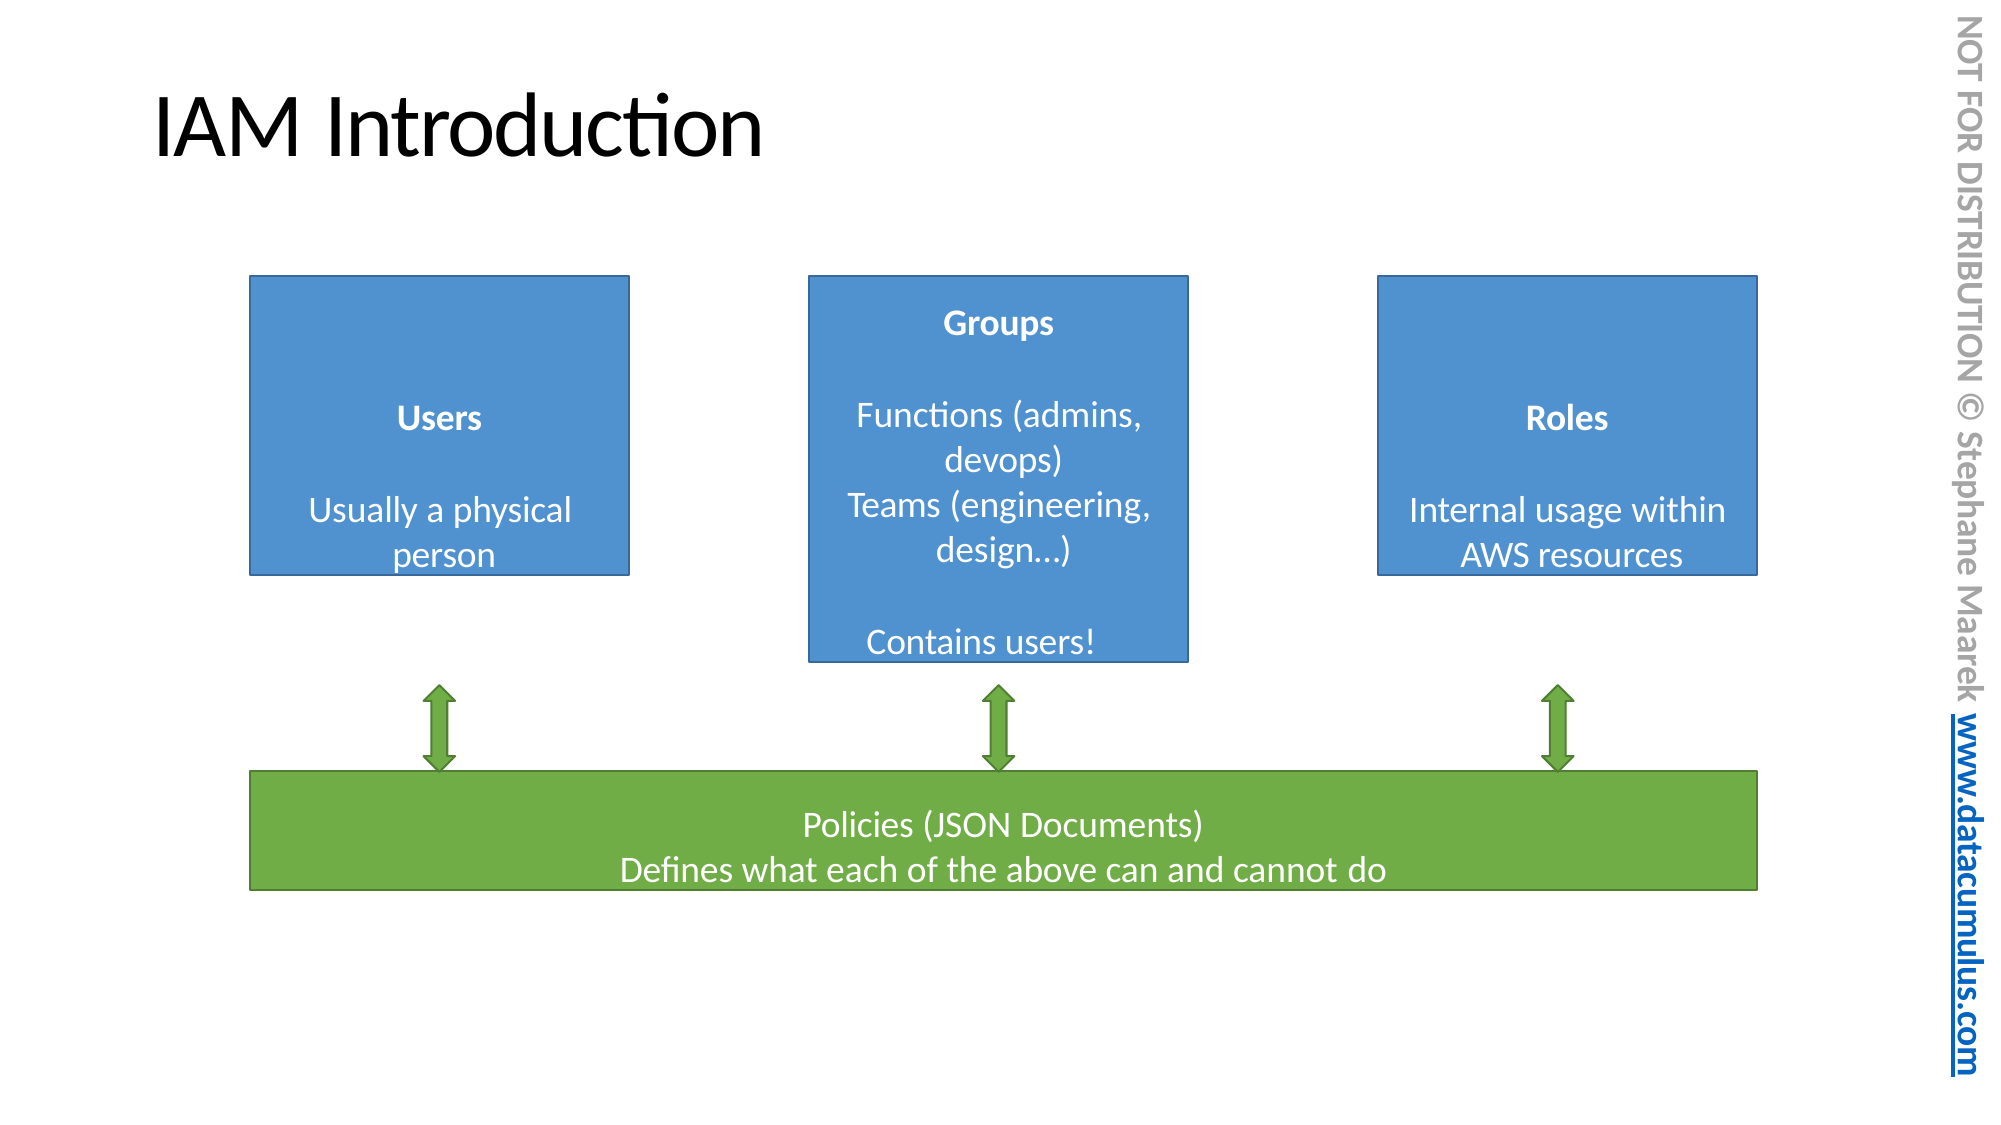

NOT FOR DISTRIBUTION © Stephane Maarek www.datacumulus.com
# IAM Introduction

Users

Usually a physical  person
Groups

Functions (admins,  devops)
Teams (engineering,  design…)

Contains users!

Roles

Internal usage within  AWS resources

Policies (JSON Documents)
Defines what each of the above can and cannot do
© Stephane Maarek